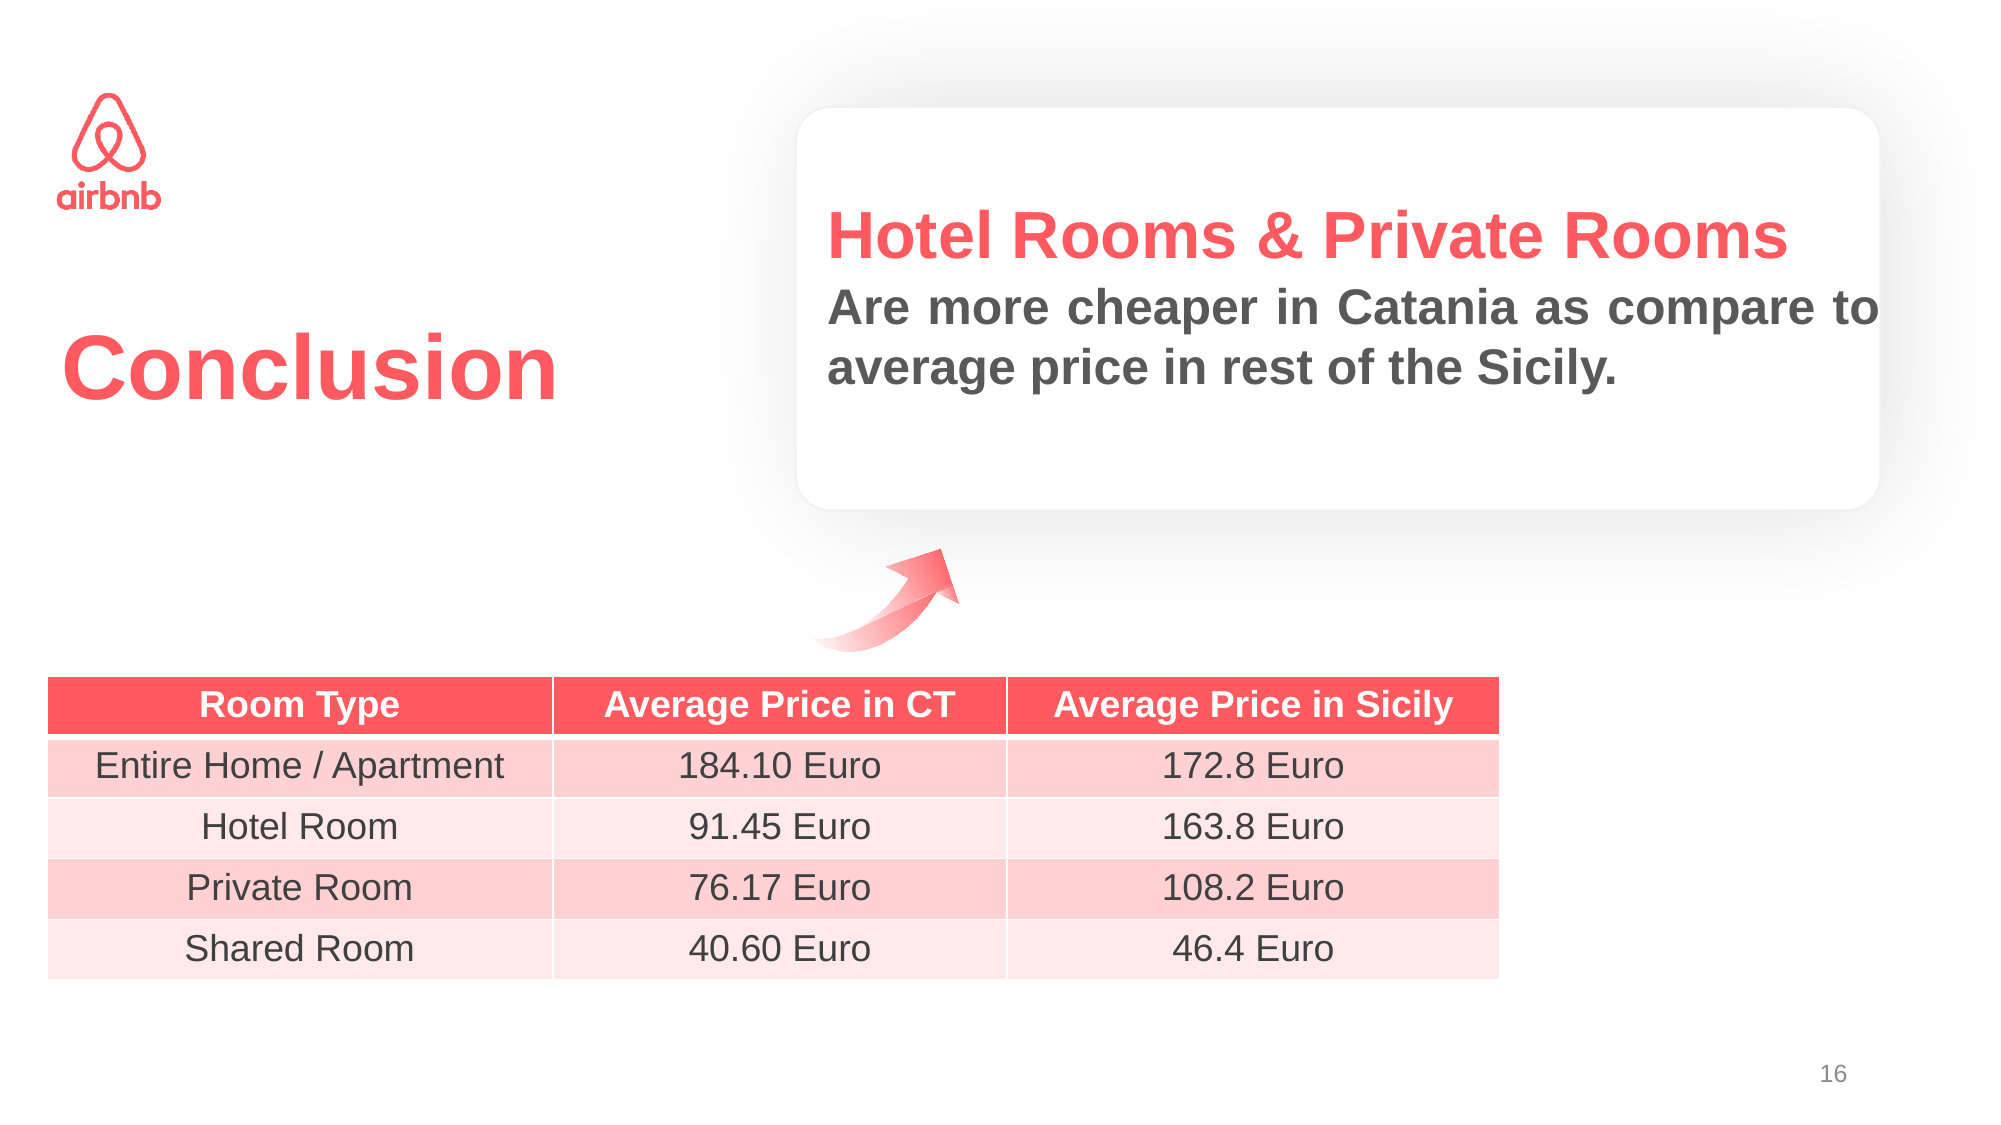

Hotel Rooms & Private Rooms
Are more cheaper in Catania as compare to average price in rest of the Sicily.

Conclusion

| Room Type | Average Price in CT | Average Price in Sicily |
| --- | --- | --- |
| Entire Home / Apartment | 184.10 Euro | 172.8 Euro |
| Hotel Room | 91.45 Euro | 163.8 Euro |
| Private Room | 76.17 Euro | 108.2 Euro |
| Shared Room | 40.60 Euro | 46.4 Euro |
16